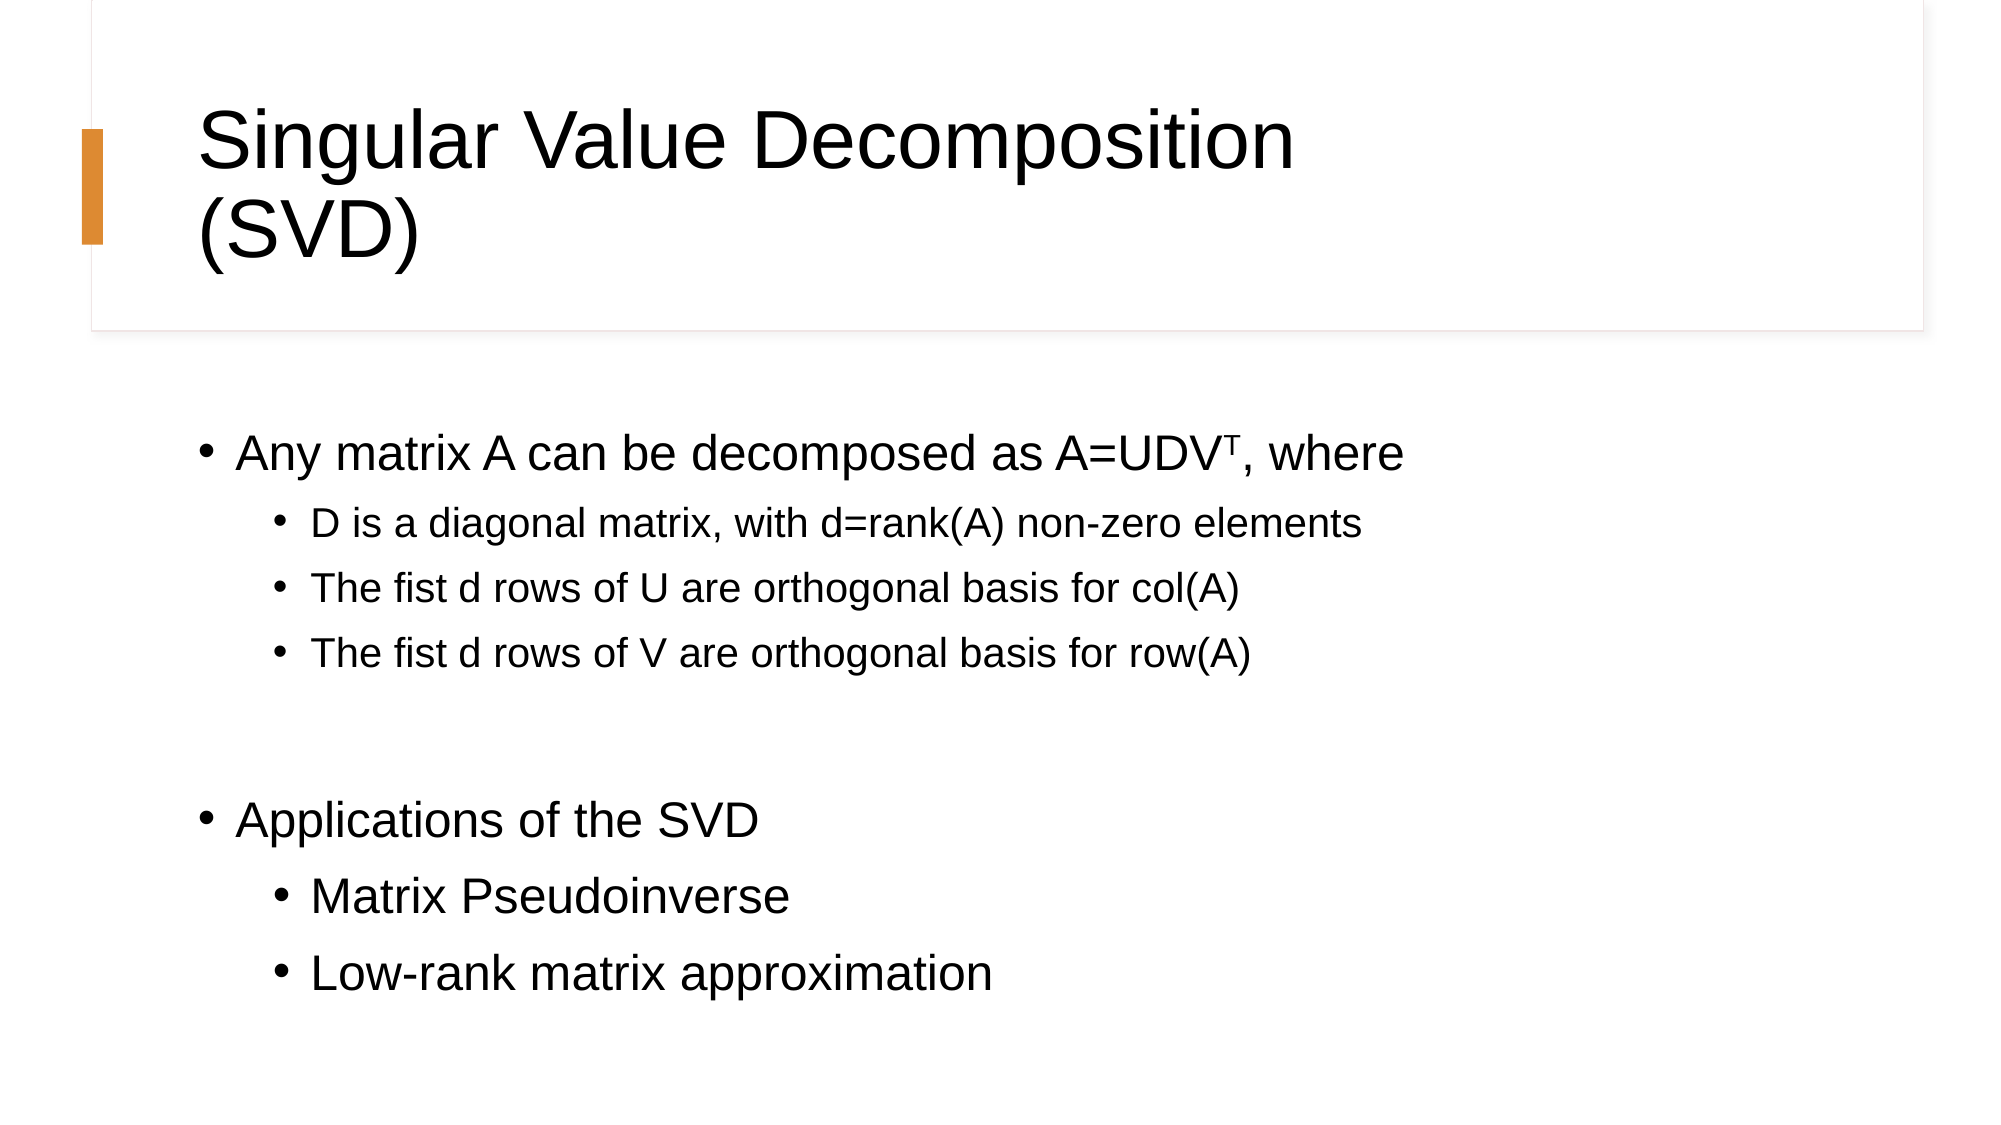

# Singular Value Decomposition (SVD)
Any matrix A can be decomposed as A=UDVT, where
D is a diagonal matrix, with d=rank(A) non-zero elements
The fist d rows of U are orthogonal basis for col(A)
The fist d rows of V are orthogonal basis for row(A)

Applications of the SVD
Matrix Pseudoinverse
Low-rank matrix approximation